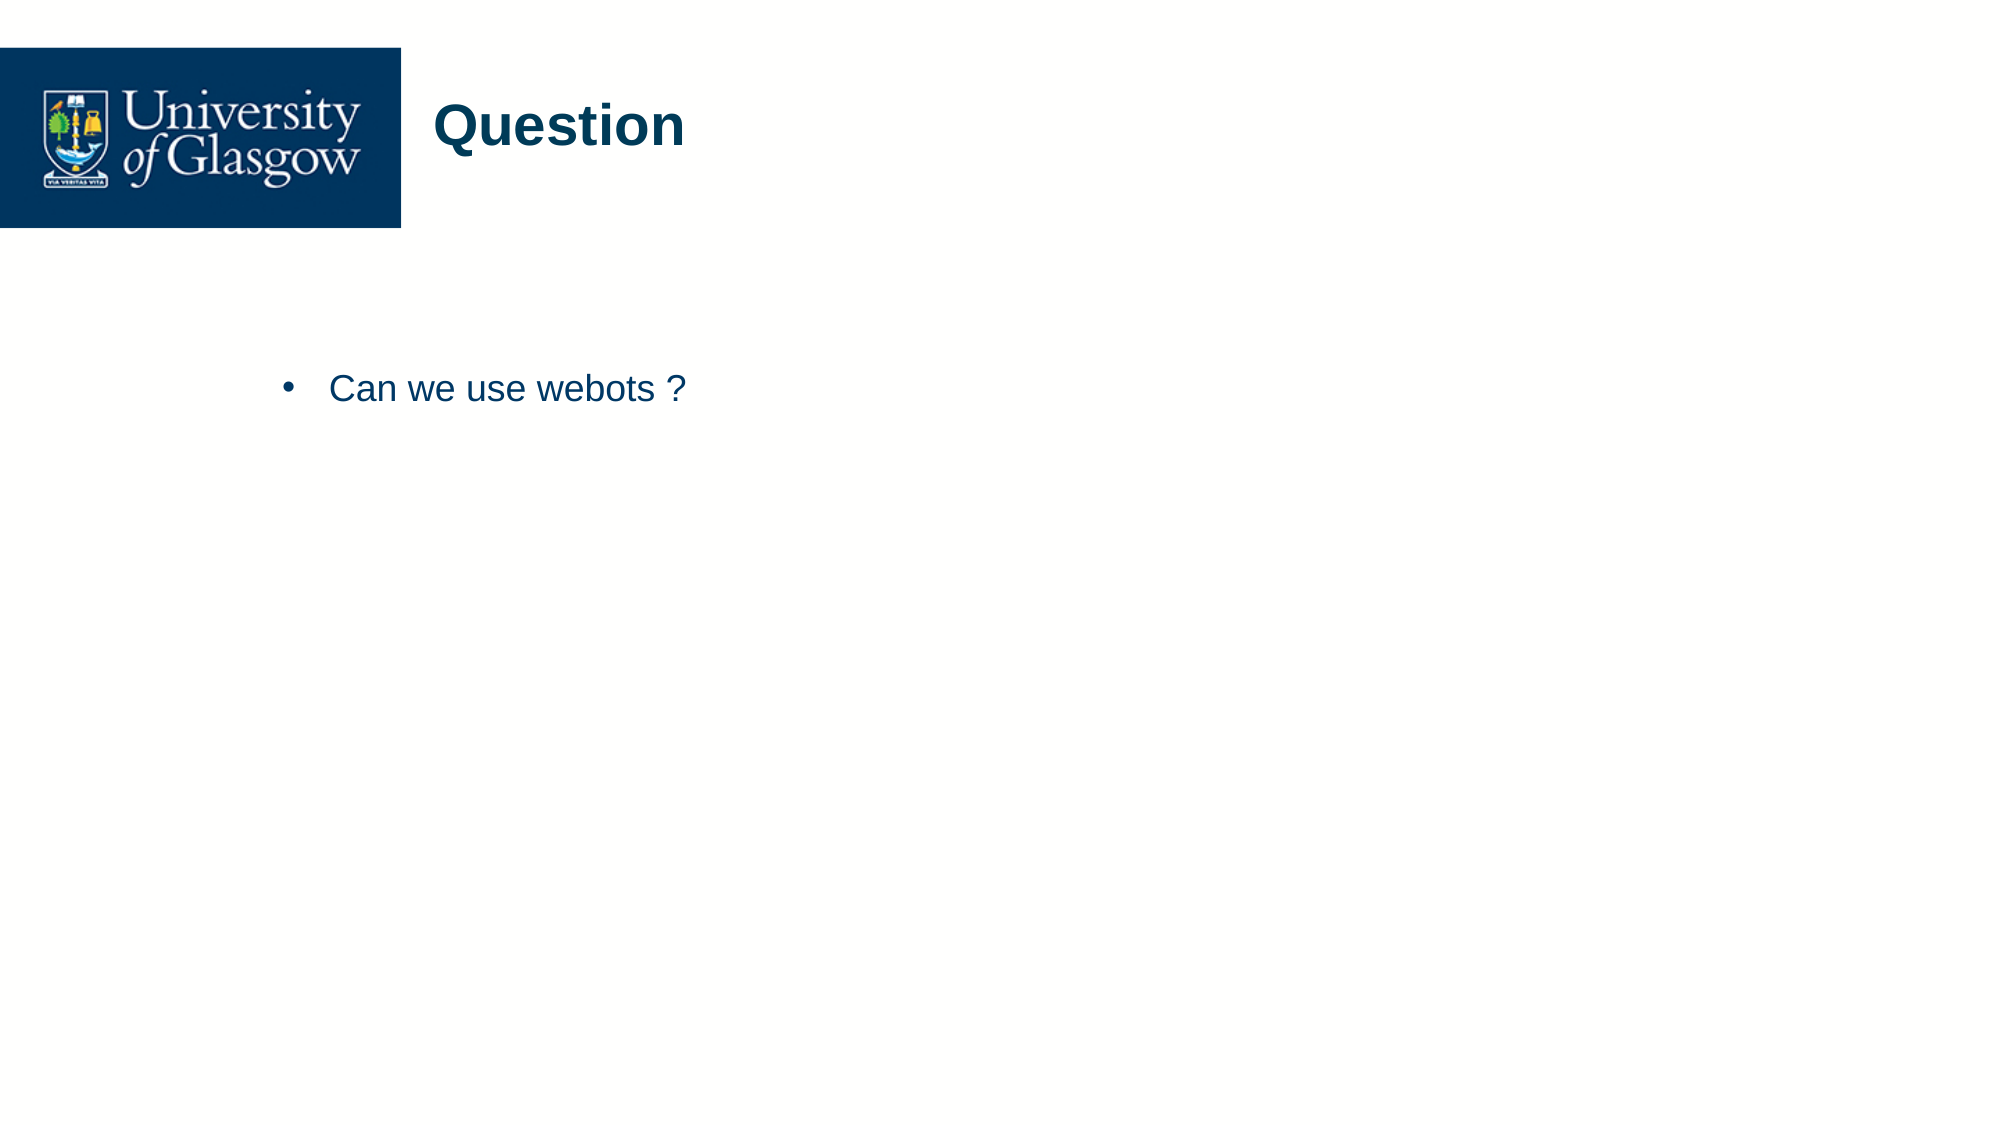

# Question
Can we use webots ?